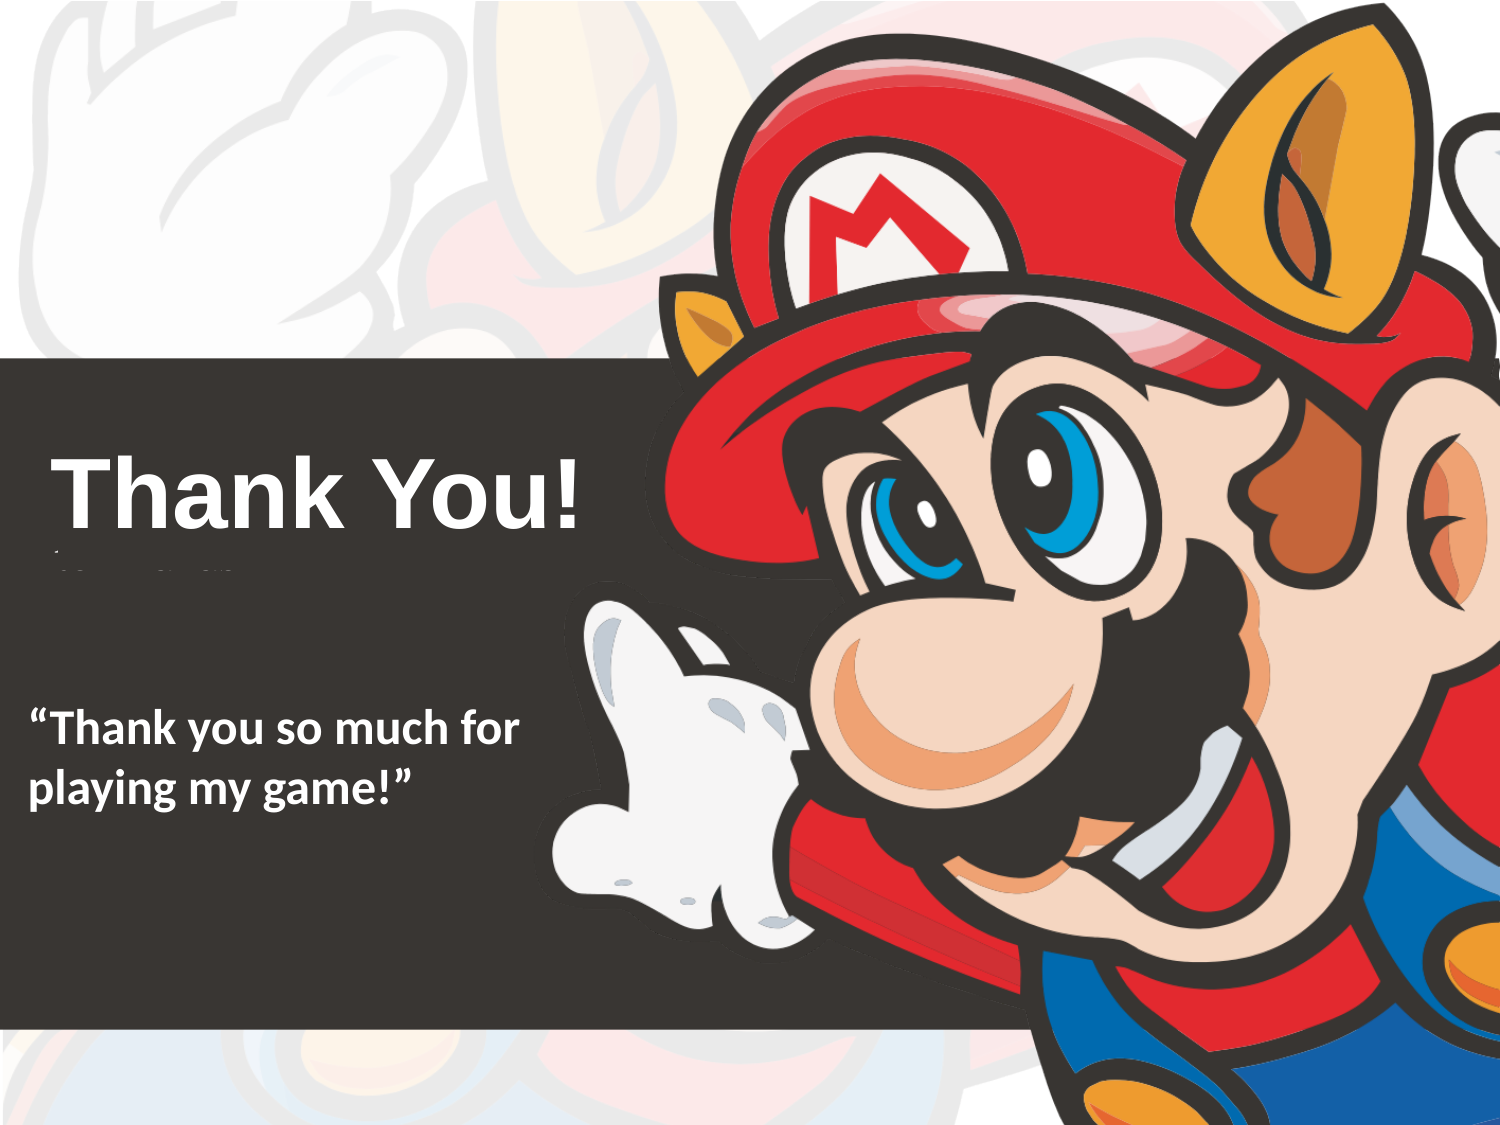

“Thank you so much for playing my game!”